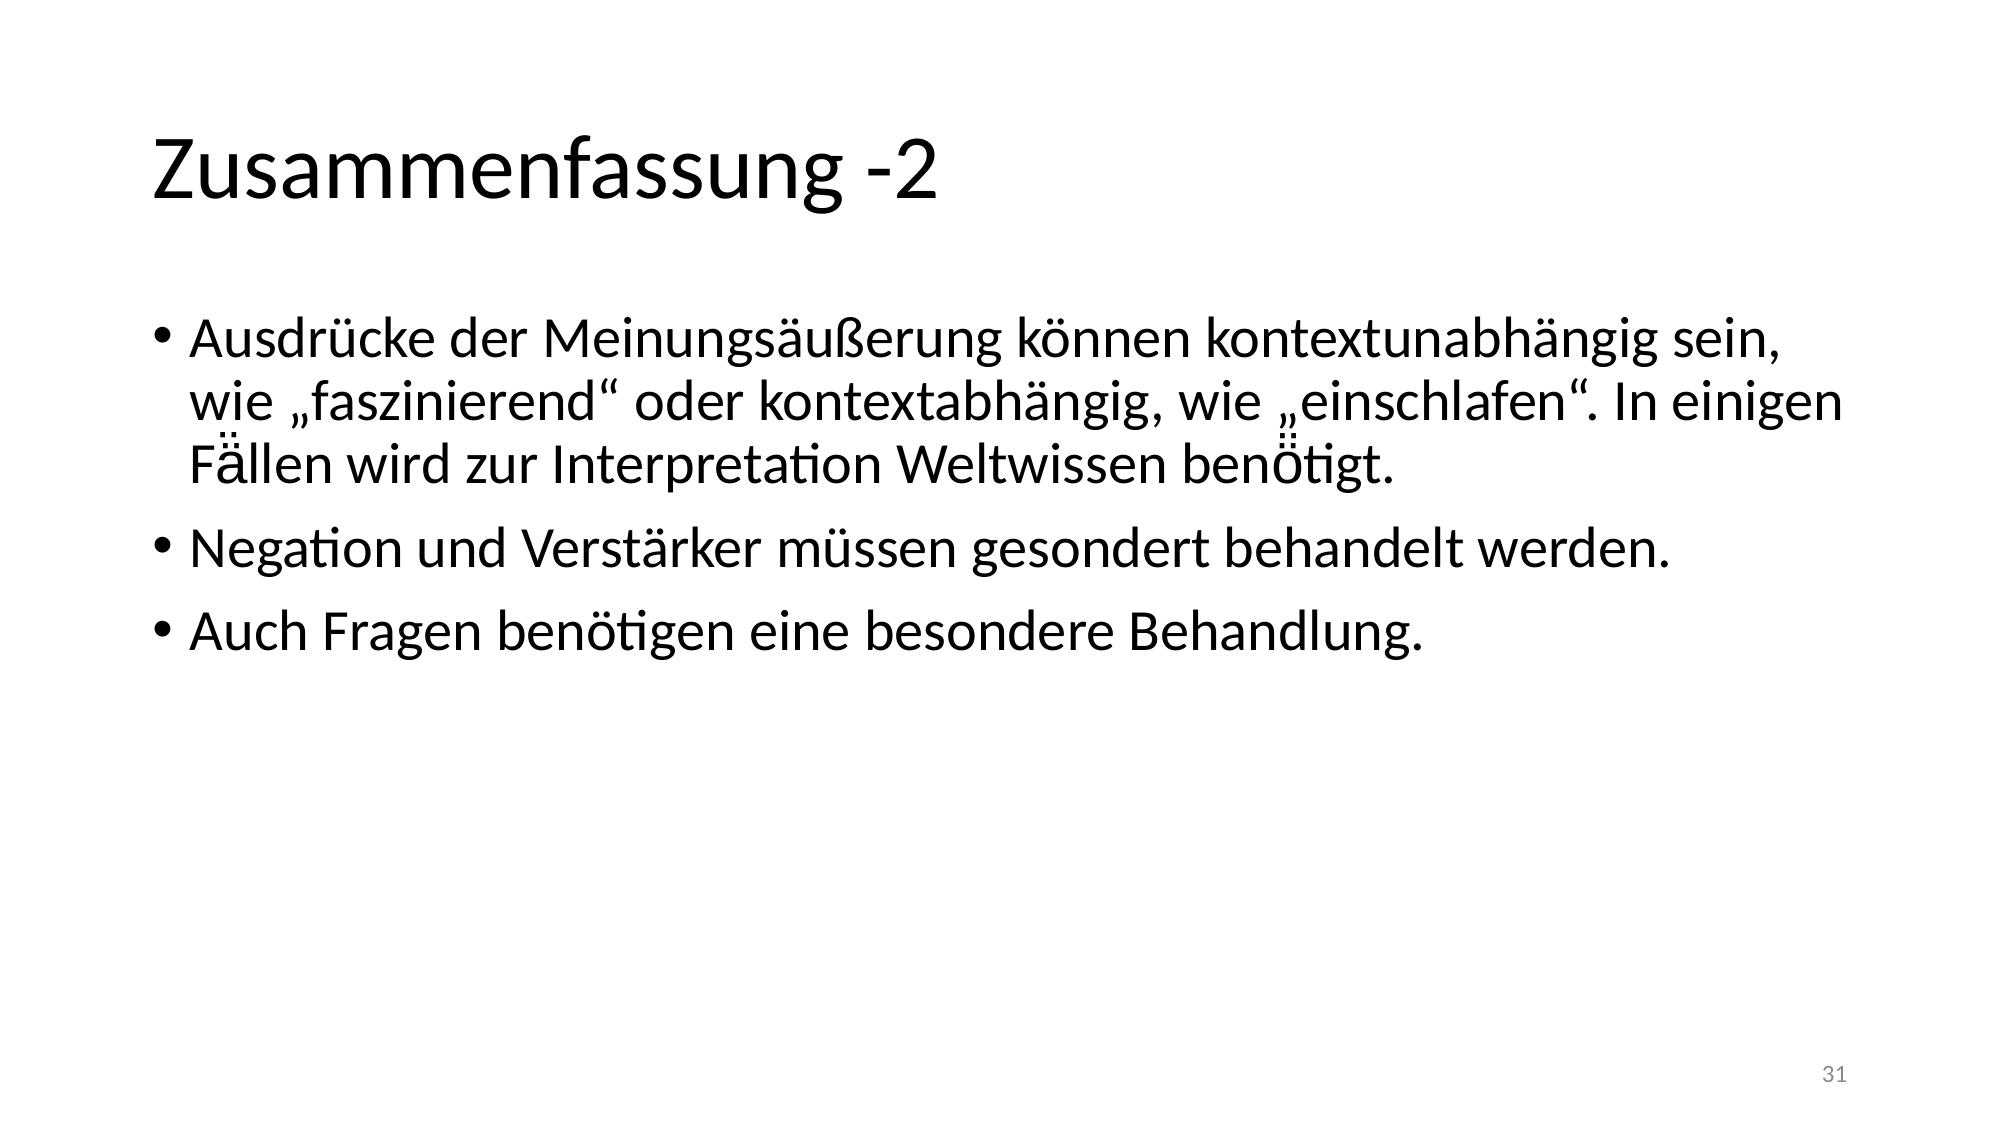

# Zusammenfassung -2
Ausdrücke der Meinungsäußerung können kontextunabhängig sein, wie „faszinierend“ oder kontextabhängig, wie „einschlafen“. In einigen Fä̈llen wird zur Interpretation Weltwissen benö̈tigt.
Negation und Verstärker müssen gesondert behandelt werden.
Auch Fragen benötigen eine besondere Behandlung.
31